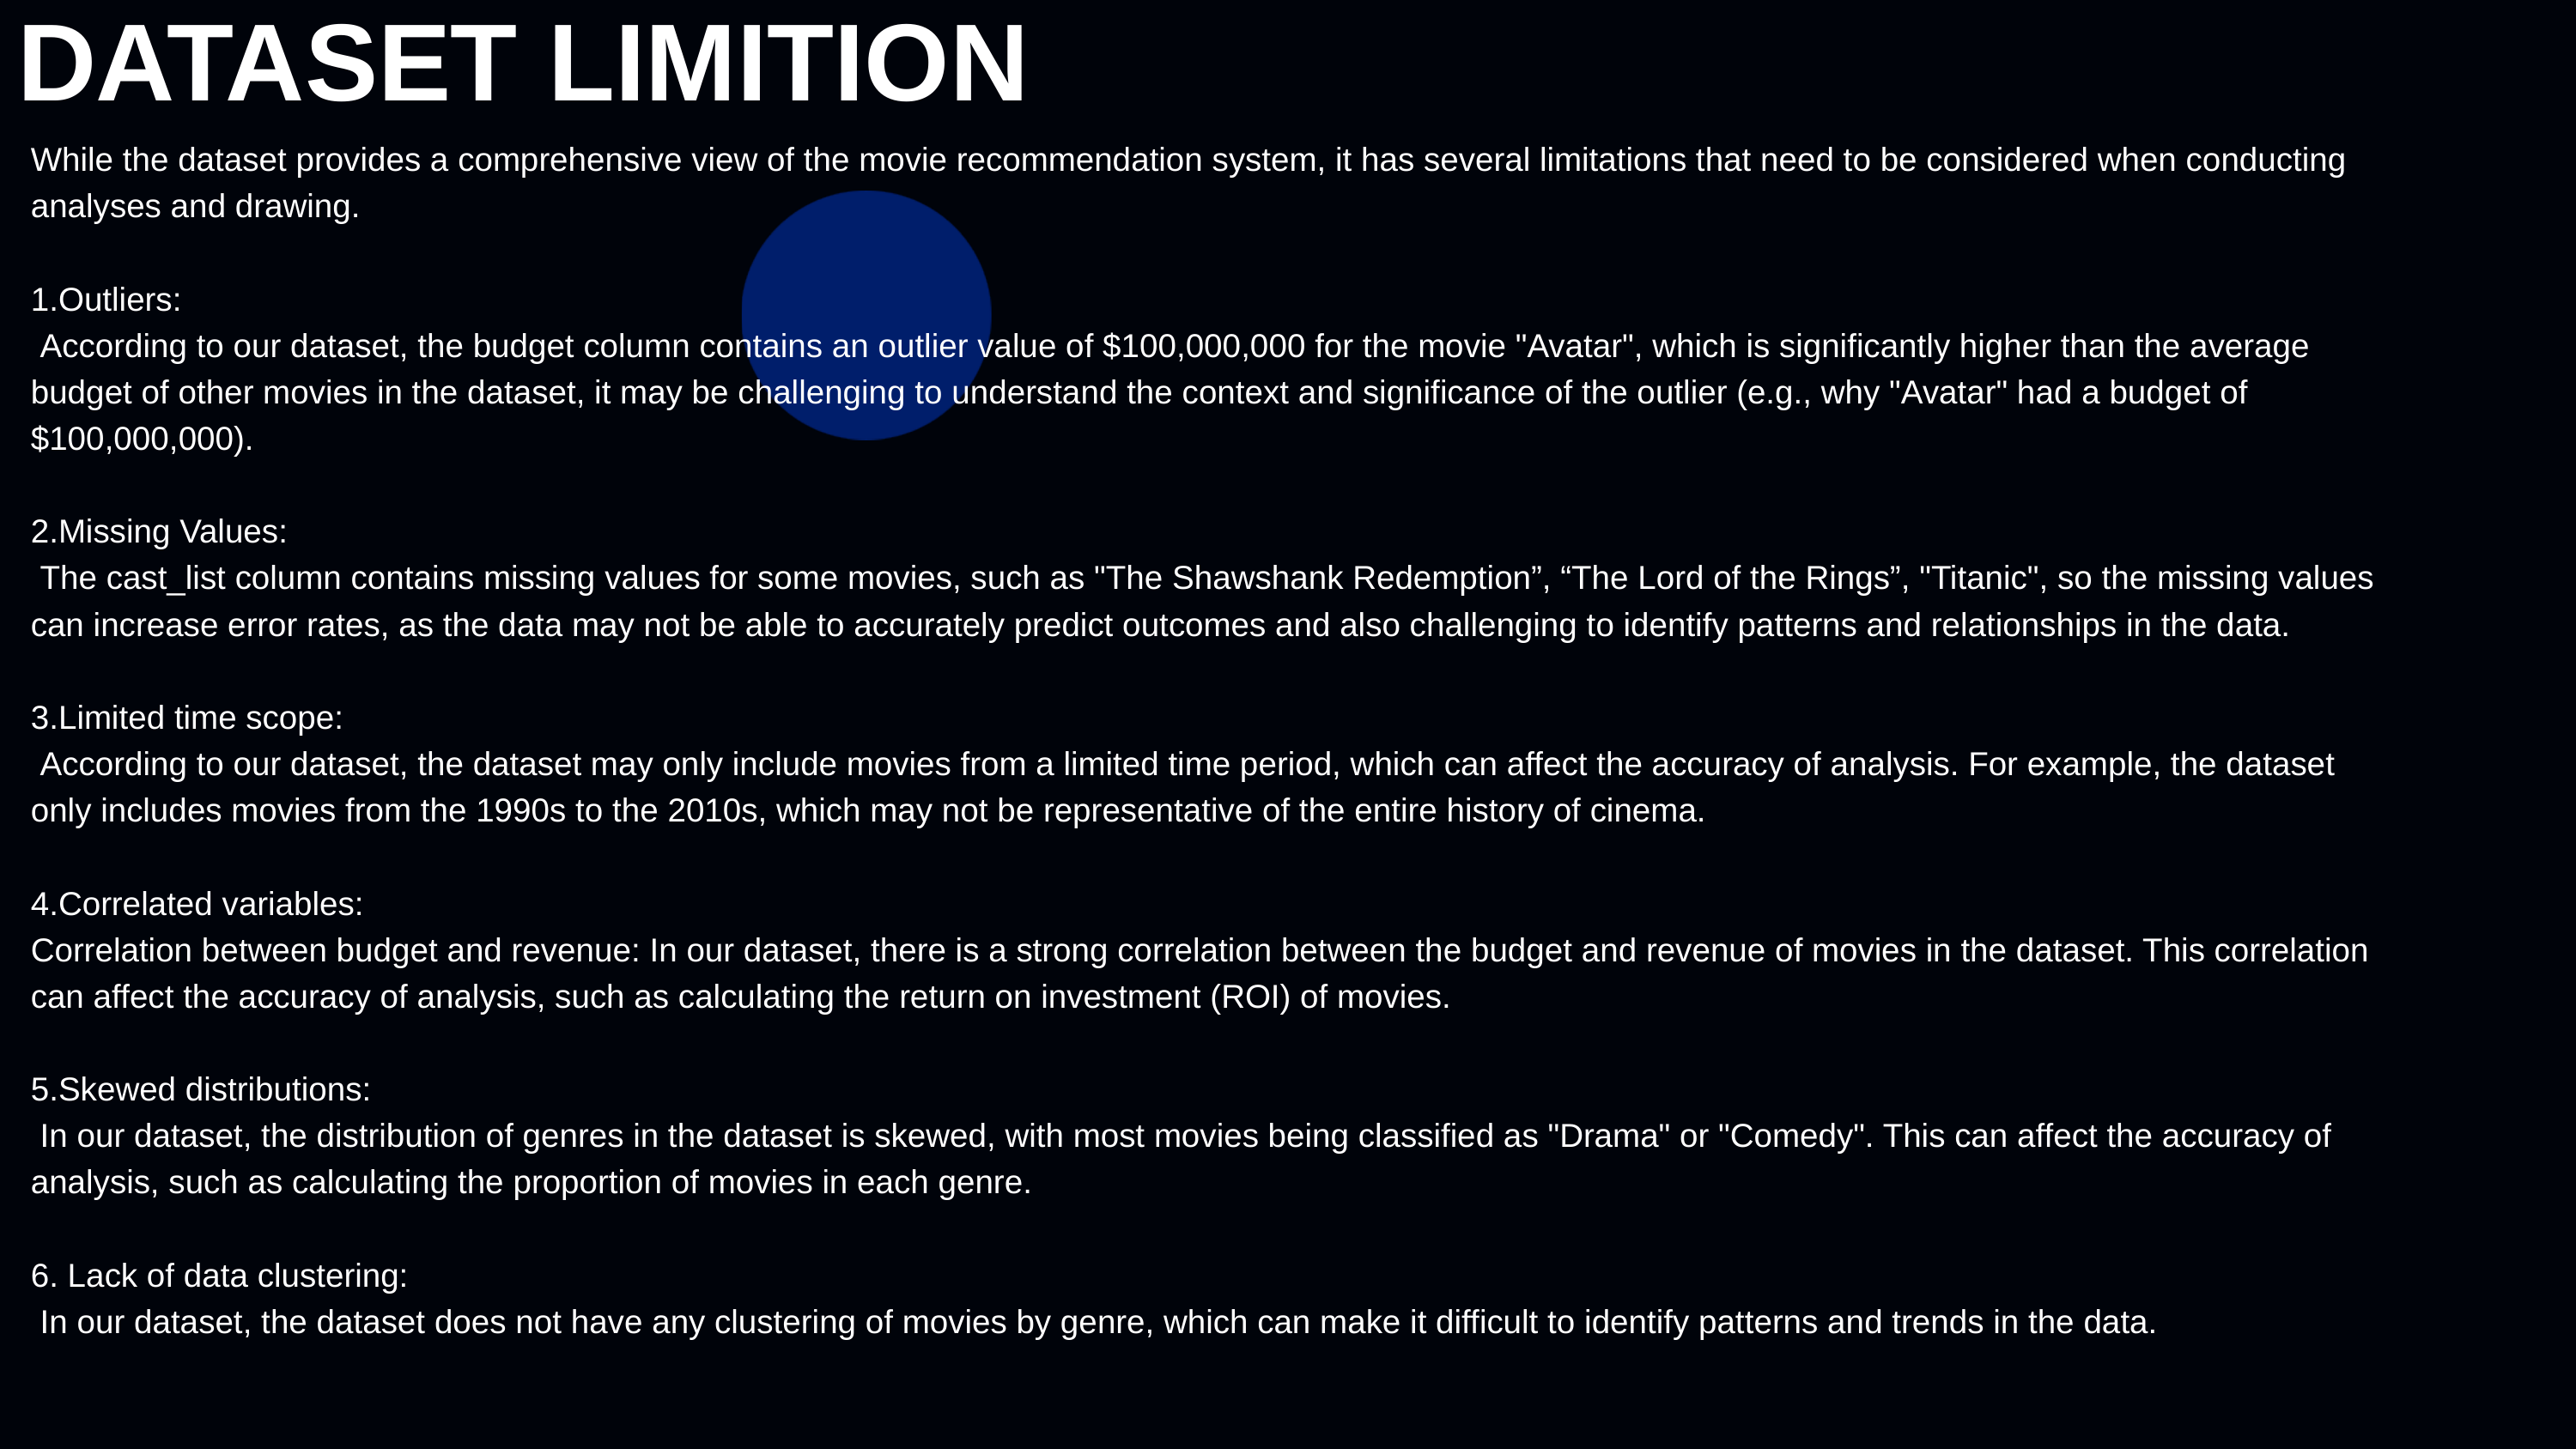

DATASET LIMITION
While the dataset provides a comprehensive view of the movie recommendation system, it has several limitations that need to be considered when conducting analyses and drawing.

1.Outliers:
 According to our dataset, the budget column contains an outlier value of $100,000,000 for the movie "Avatar", which is significantly higher than the average budget of other movies in the dataset, it may be challenging to understand the context and significance of the outlier (e.g., why "Avatar" had a budget of $100,000,000).

2.Missing Values:
 The cast_list column contains missing values for some movies, such as "The Shawshank Redemption”, “The Lord of the Rings”, "Titanic", so the missing values can increase error rates, as the data may not be able to accurately predict outcomes and also challenging to identify patterns and relationships in the data.

3.Limited time scope:
 According to our dataset, the dataset may only include movies from a limited time period, which can affect the accuracy of analysis. For example, the dataset only includes movies from the 1990s to the 2010s, which may not be representative of the entire history of cinema.

4.Correlated variables:
Correlation between budget and revenue: In our dataset, there is a strong correlation between the budget and revenue of movies in the dataset. This correlation can affect the accuracy of analysis, such as calculating the return on investment (ROI) of movies.

5.Skewed distributions:
 In our dataset, the distribution of genres in the dataset is skewed, with most movies being classified as "Drama" or "Comedy". This can affect the accuracy of analysis, such as calculating the proportion of movies in each genre.

6. Lack of data clustering:
 In our dataset, the dataset does not have any clustering of movies by genre, which can make it difficult to identify patterns and trends in the data.